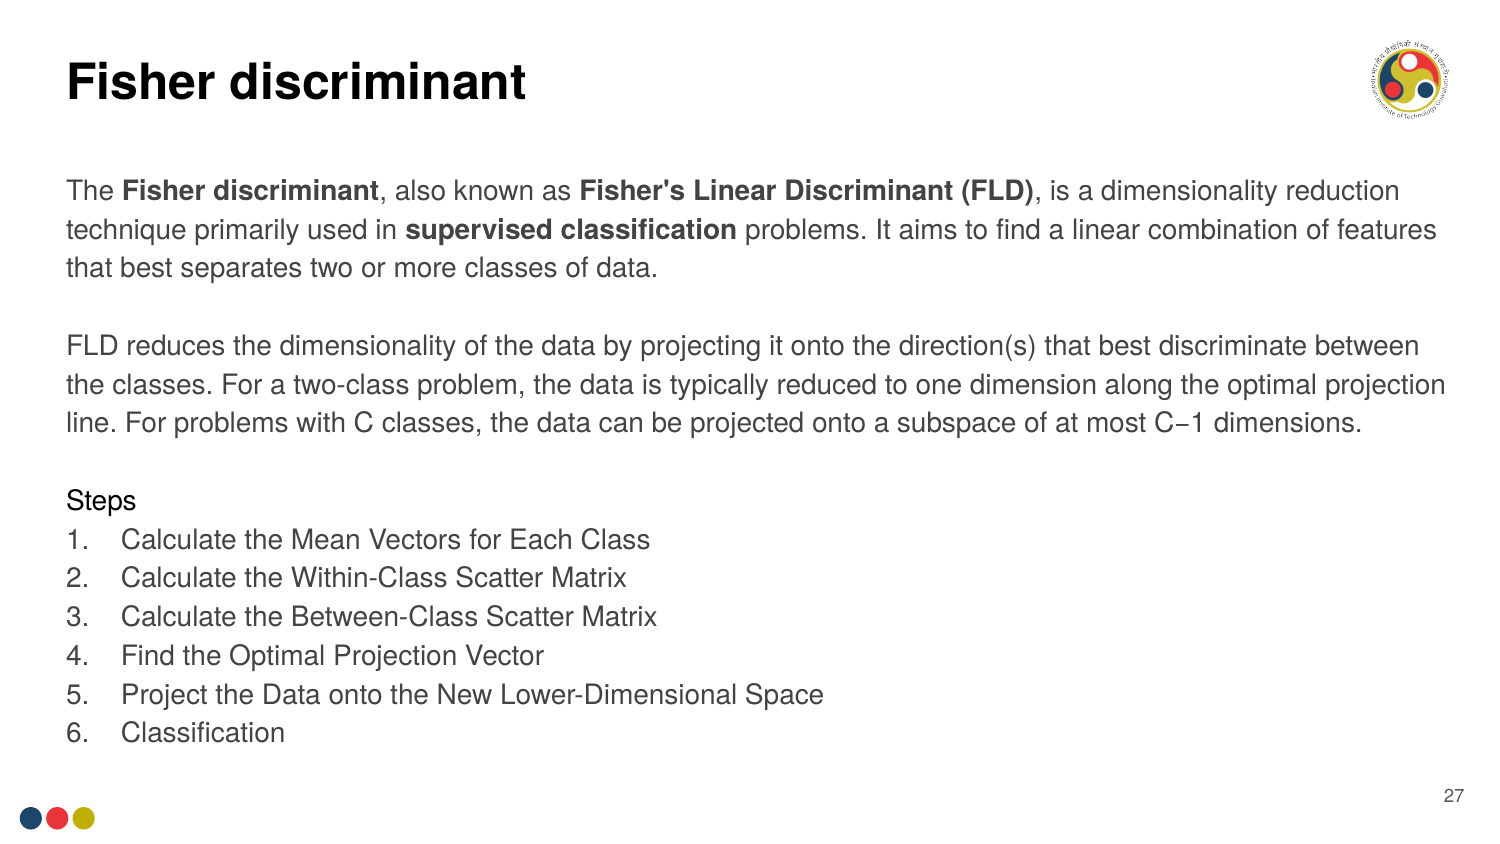

# Fisher discriminant
The Fisher discriminant, also known as Fisher's Linear Discriminant (FLD), is a dimensionality reduction technique primarily used in supervised classification problems. It aims to find a linear combination of features that best separates two or more classes of data.

FLD reduces the dimensionality of the data by projecting it onto the direction(s) that best discriminate between the classes. For a two-class problem, the data is typically reduced to one dimension along the optimal projection line. For problems with C classes, the data can be projected onto a subspace of at most C−1 dimensions.

Steps
Calculate the Mean Vectors for Each Class
Calculate the Within-Class Scatter Matrix
Calculate the Between-Class Scatter Matrix
Find the Optimal Projection Vector
Project the Data onto the New Lower-Dimensional Space
Classification
27